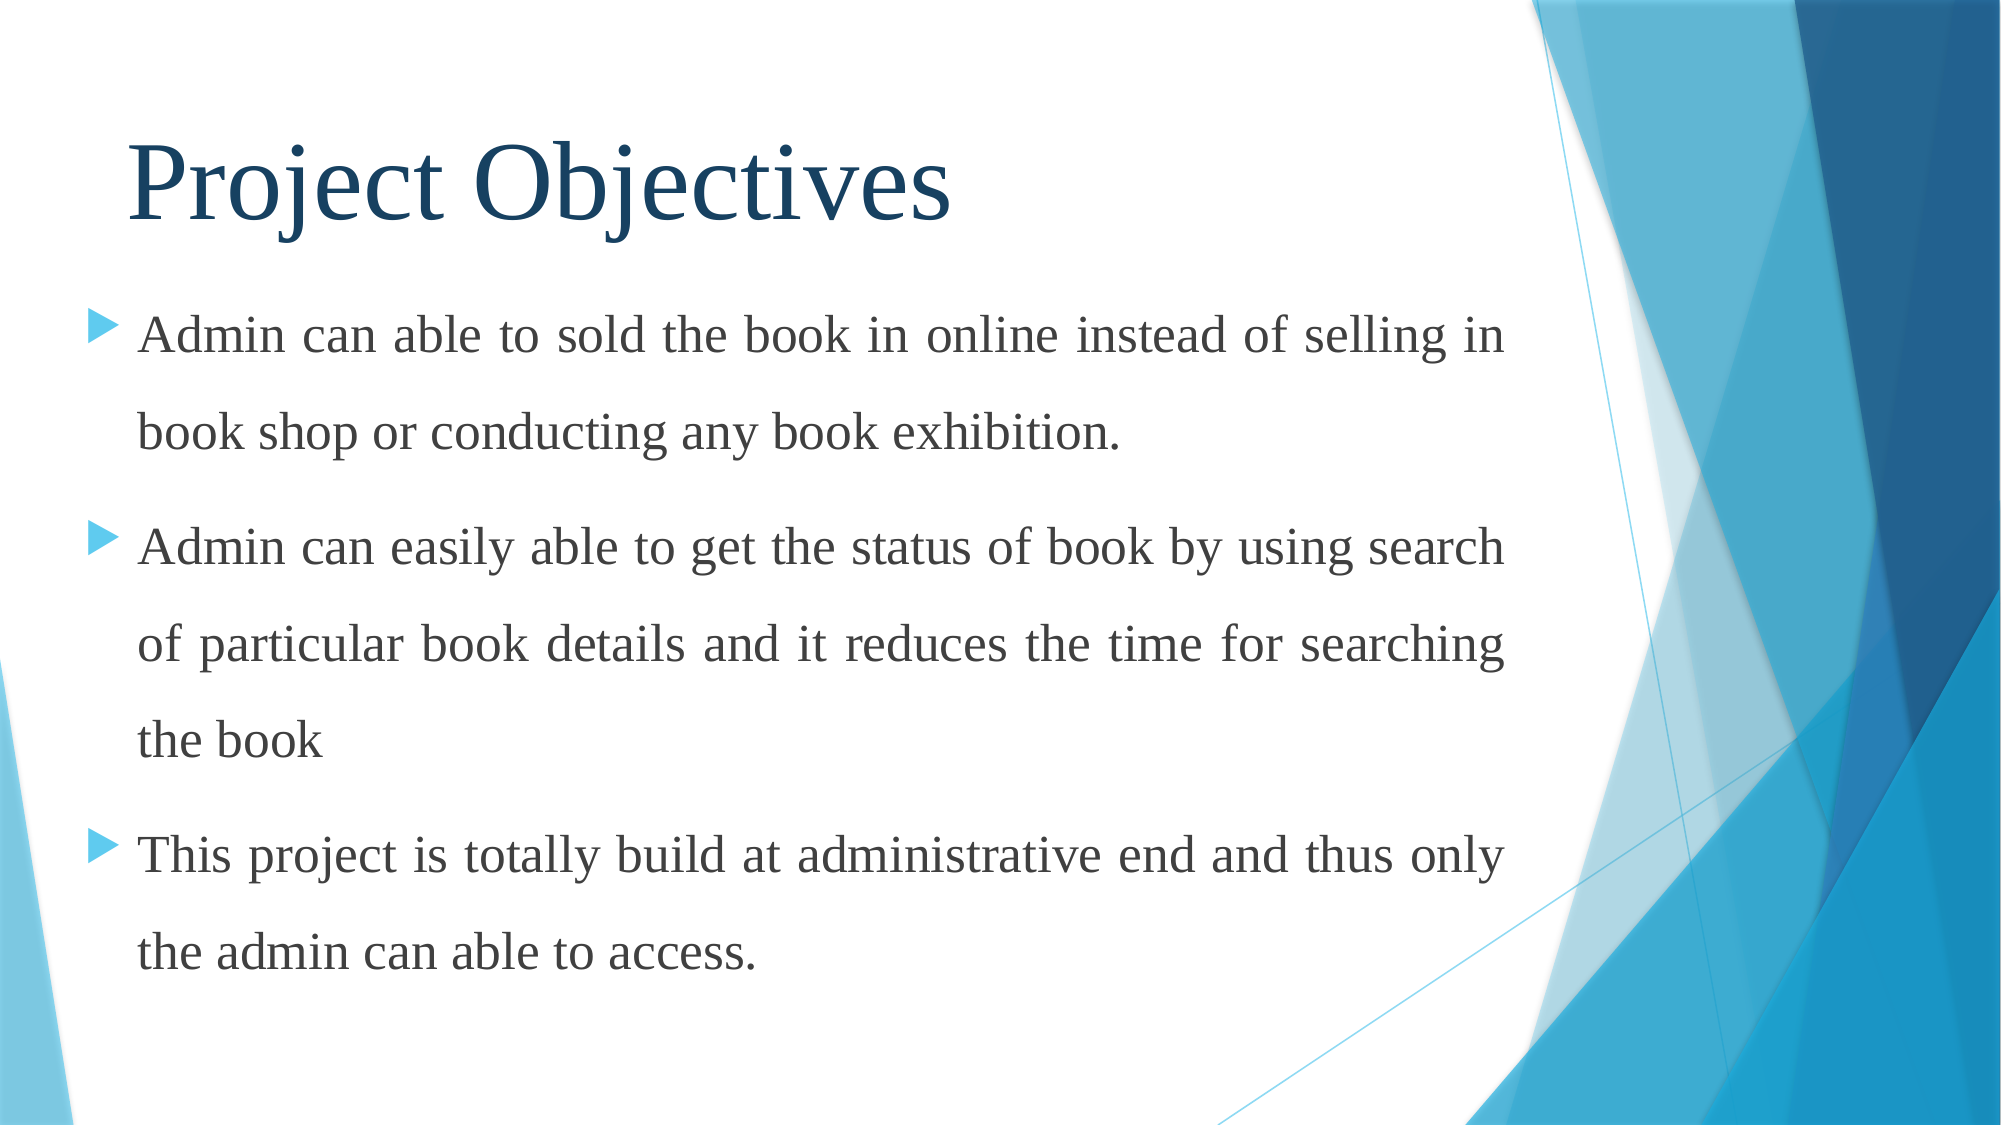

# Project Objectives
Admin can able to sold the book in online instead of selling in book shop or conducting any book exhibition.
Admin can easily able to get the status of book by using search of particular book details and it reduces the time for searching the book
This project is totally build at administrative end and thus only the admin can able to access.